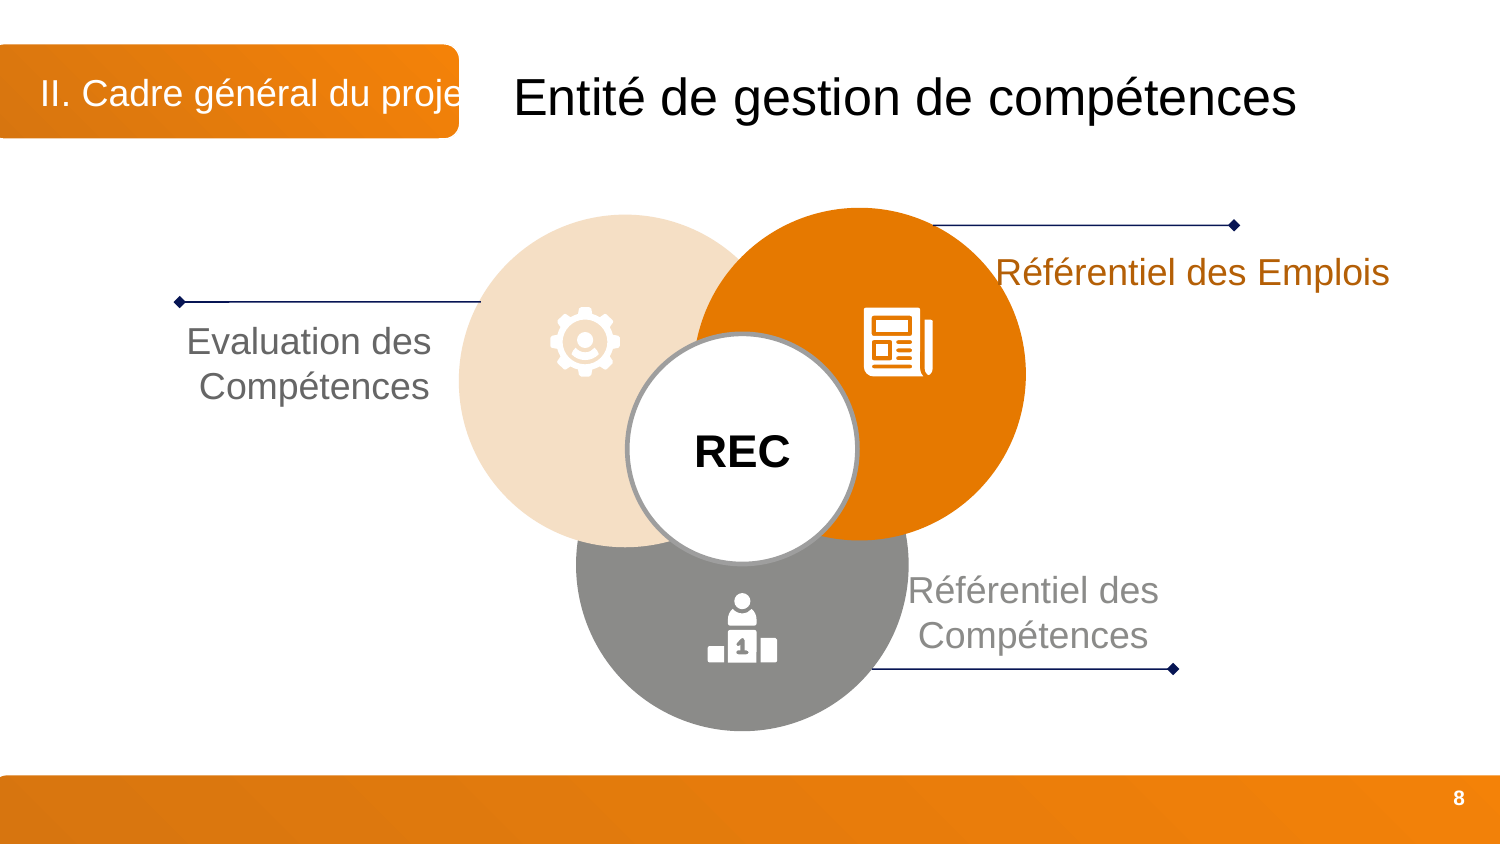

# Entité de gestion de compétences
II. Cadre général du projet

Référentiel des Emplois

Evaluation des
Compétences
REC

Référentiel des
Compétences

8